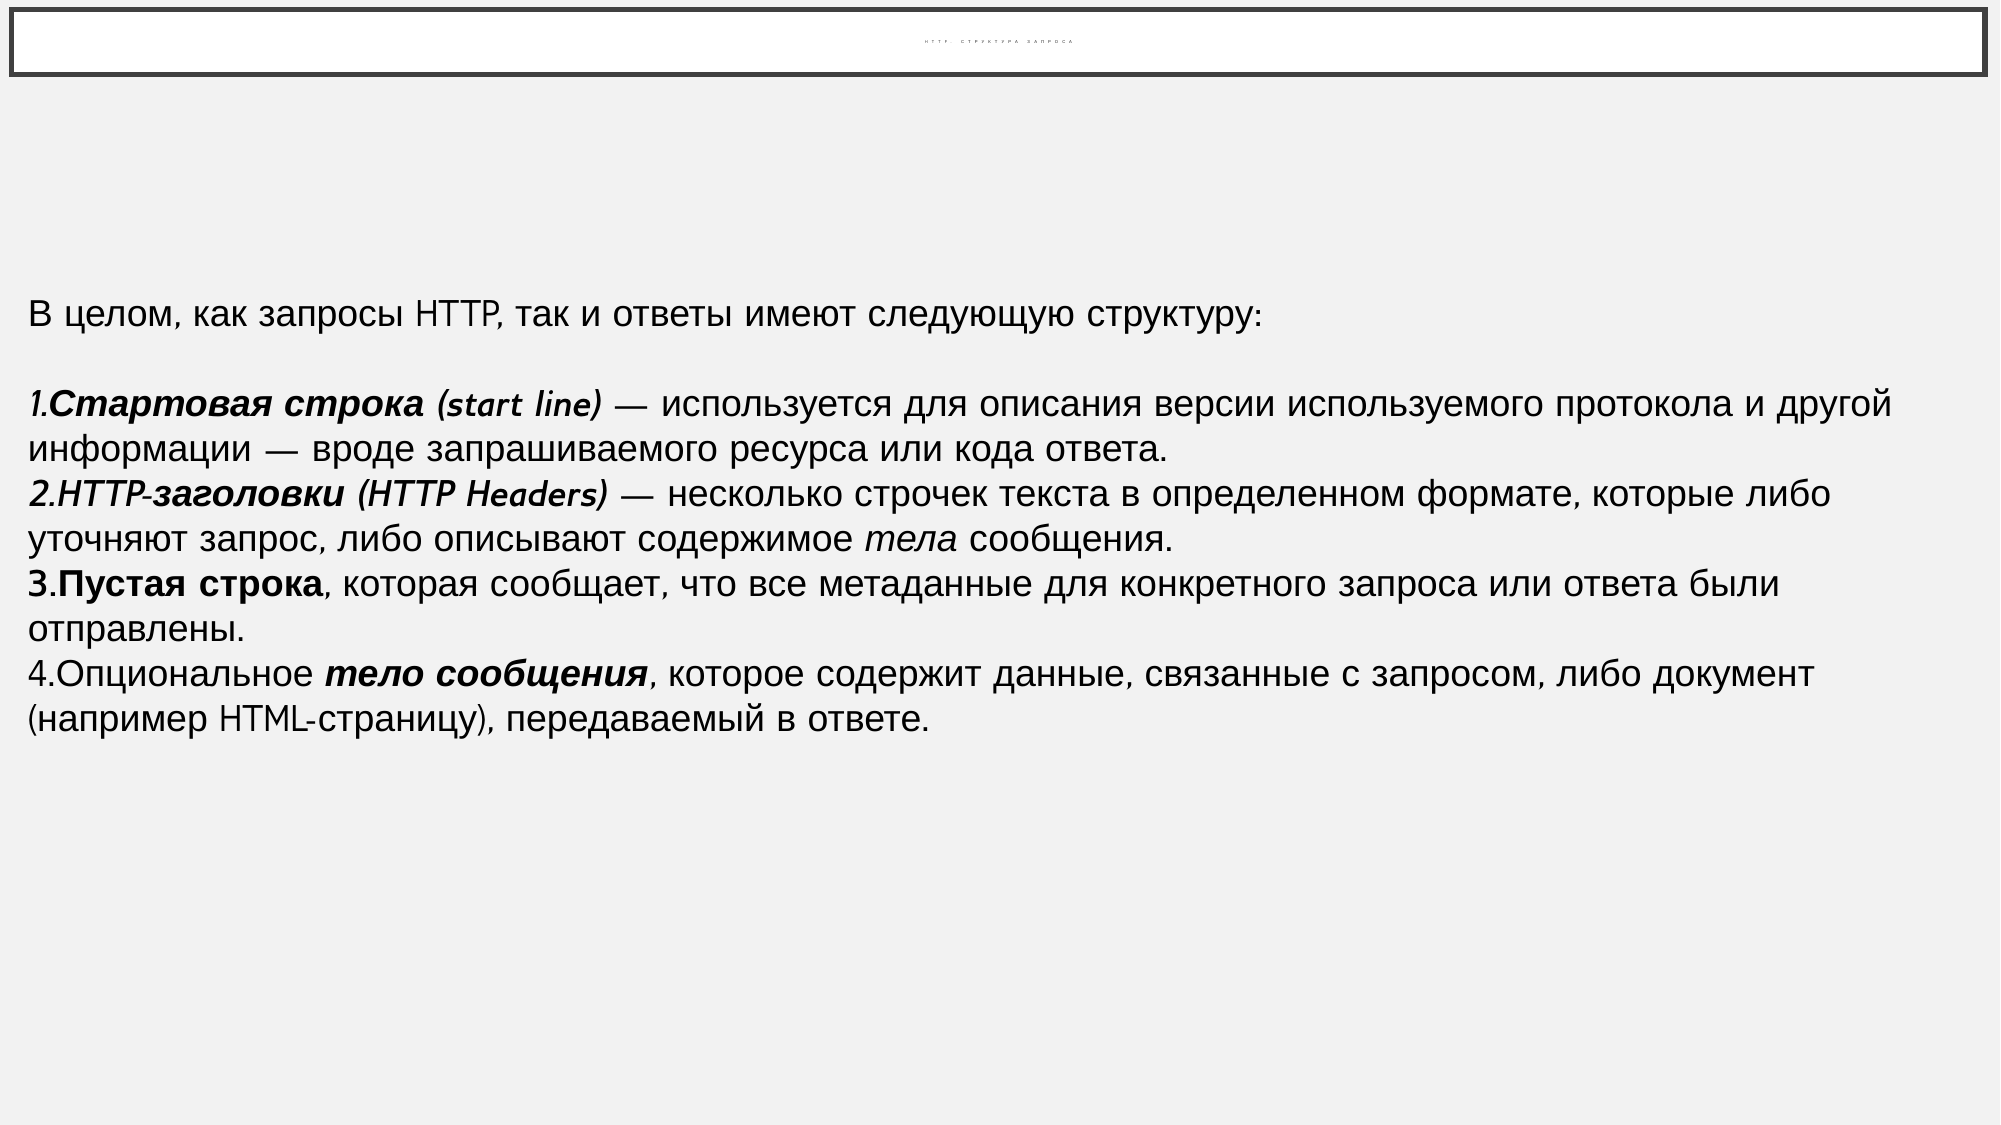

# HTTP. Структура запроса
В целом, как запросы HTTP, так и ответы имеют следующую структуру:

Стартовая строка (start line) — используется для описания версии используемого протокола и другой информации — вроде запрашиваемого ресурса или кода ответа.
HTTP-заголовки (HTTP Headers) — несколько строчек текста в определенном формате, которые либо уточняют запрос, либо описывают содержимое тела сообщения.
Пустая строка, которая сообщает, что все метаданные для конкретного запроса или ответа были отправлены.
Опциональное тело сообщения, которое содержит данные, связанные с запросом, либо документ (например HTML-страницу), передаваемый в ответе.